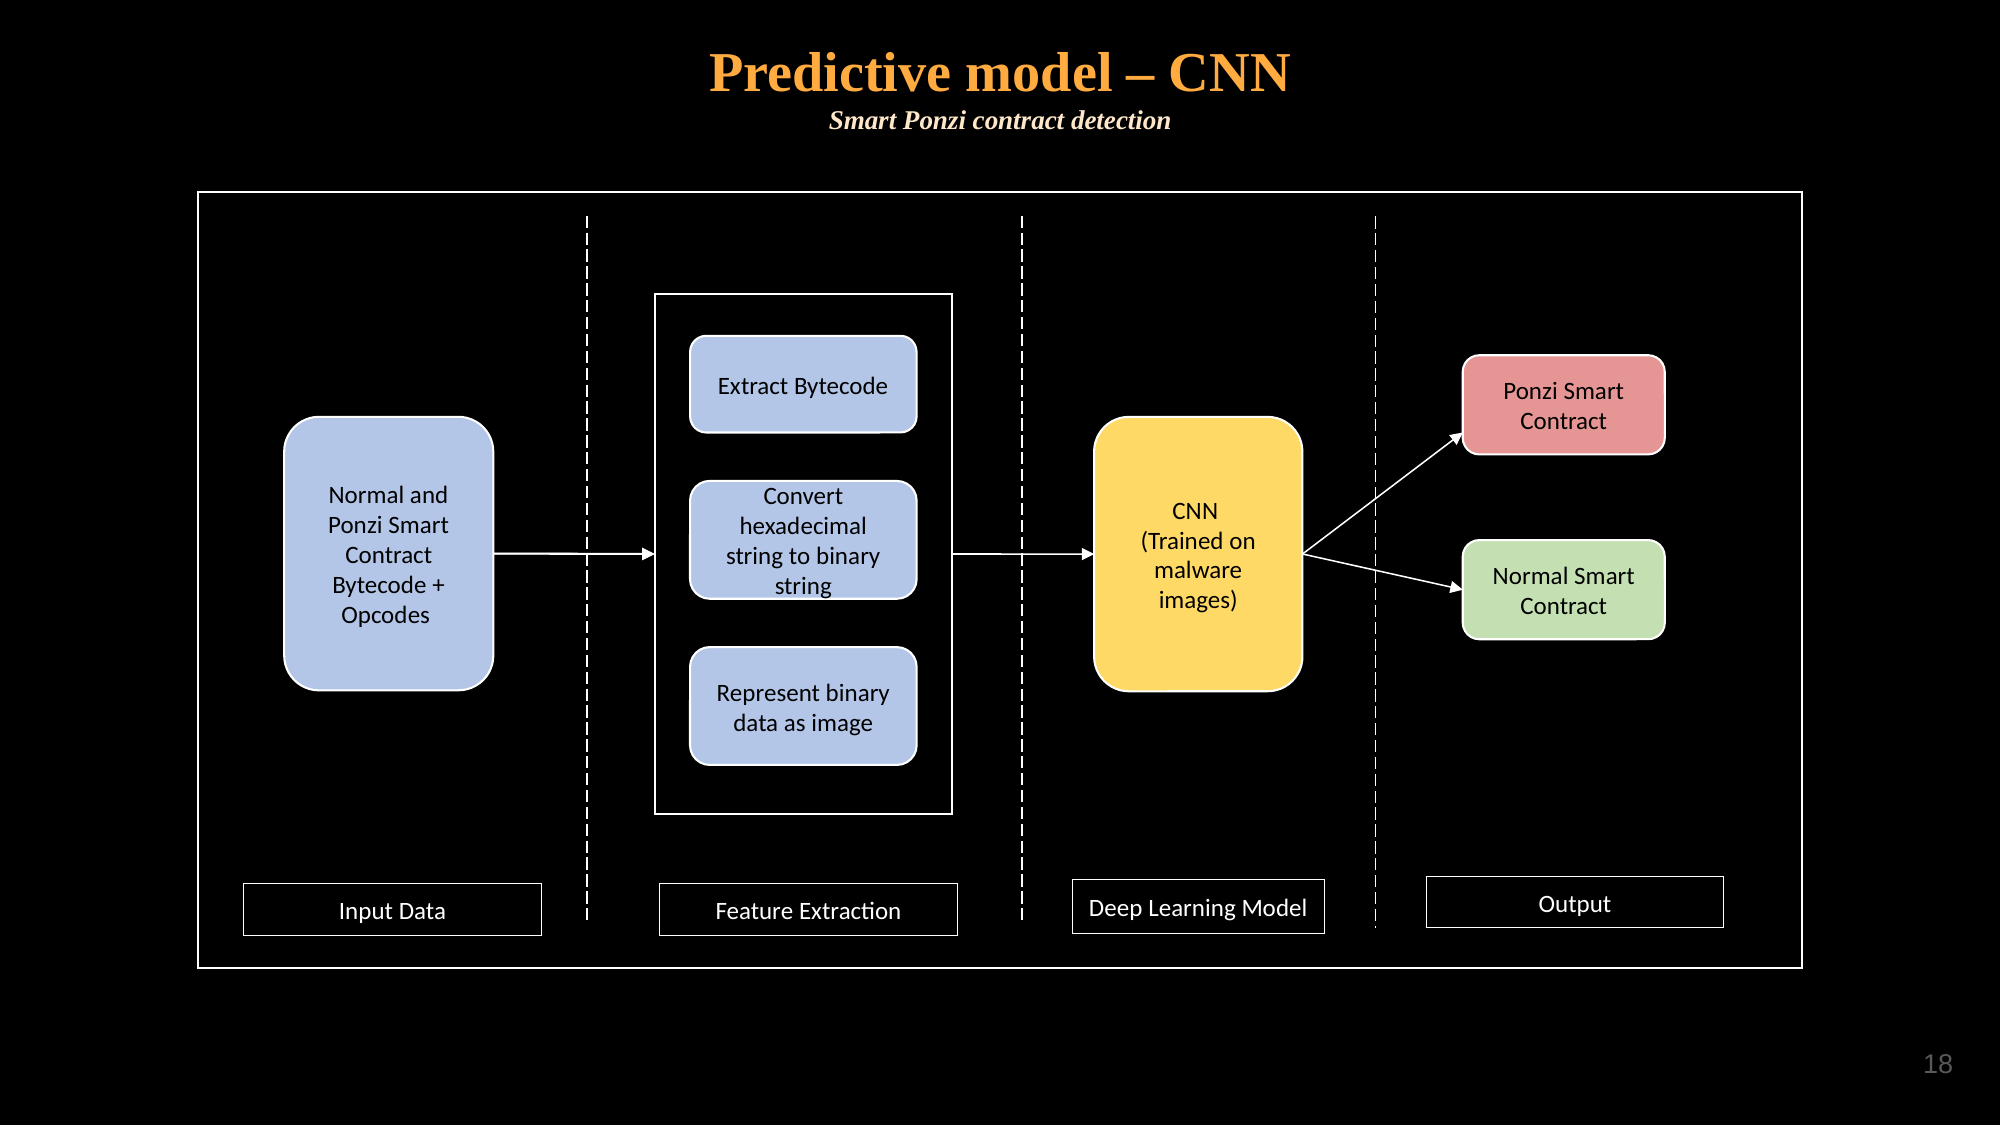

Predictive model – CNN
Smart Ponzi contract detection

Extract Bytecode
Ponzi Smart Contract
Normal and Ponzi Smart Contract Bytecode + Opcodes
CNN
(Trained on malware images)
Normal Smart Contract
Output
Deep Learning Model
Feature Extraction
Input Data

Convert hexadecimal string to binary string
Represent binary data as image
18